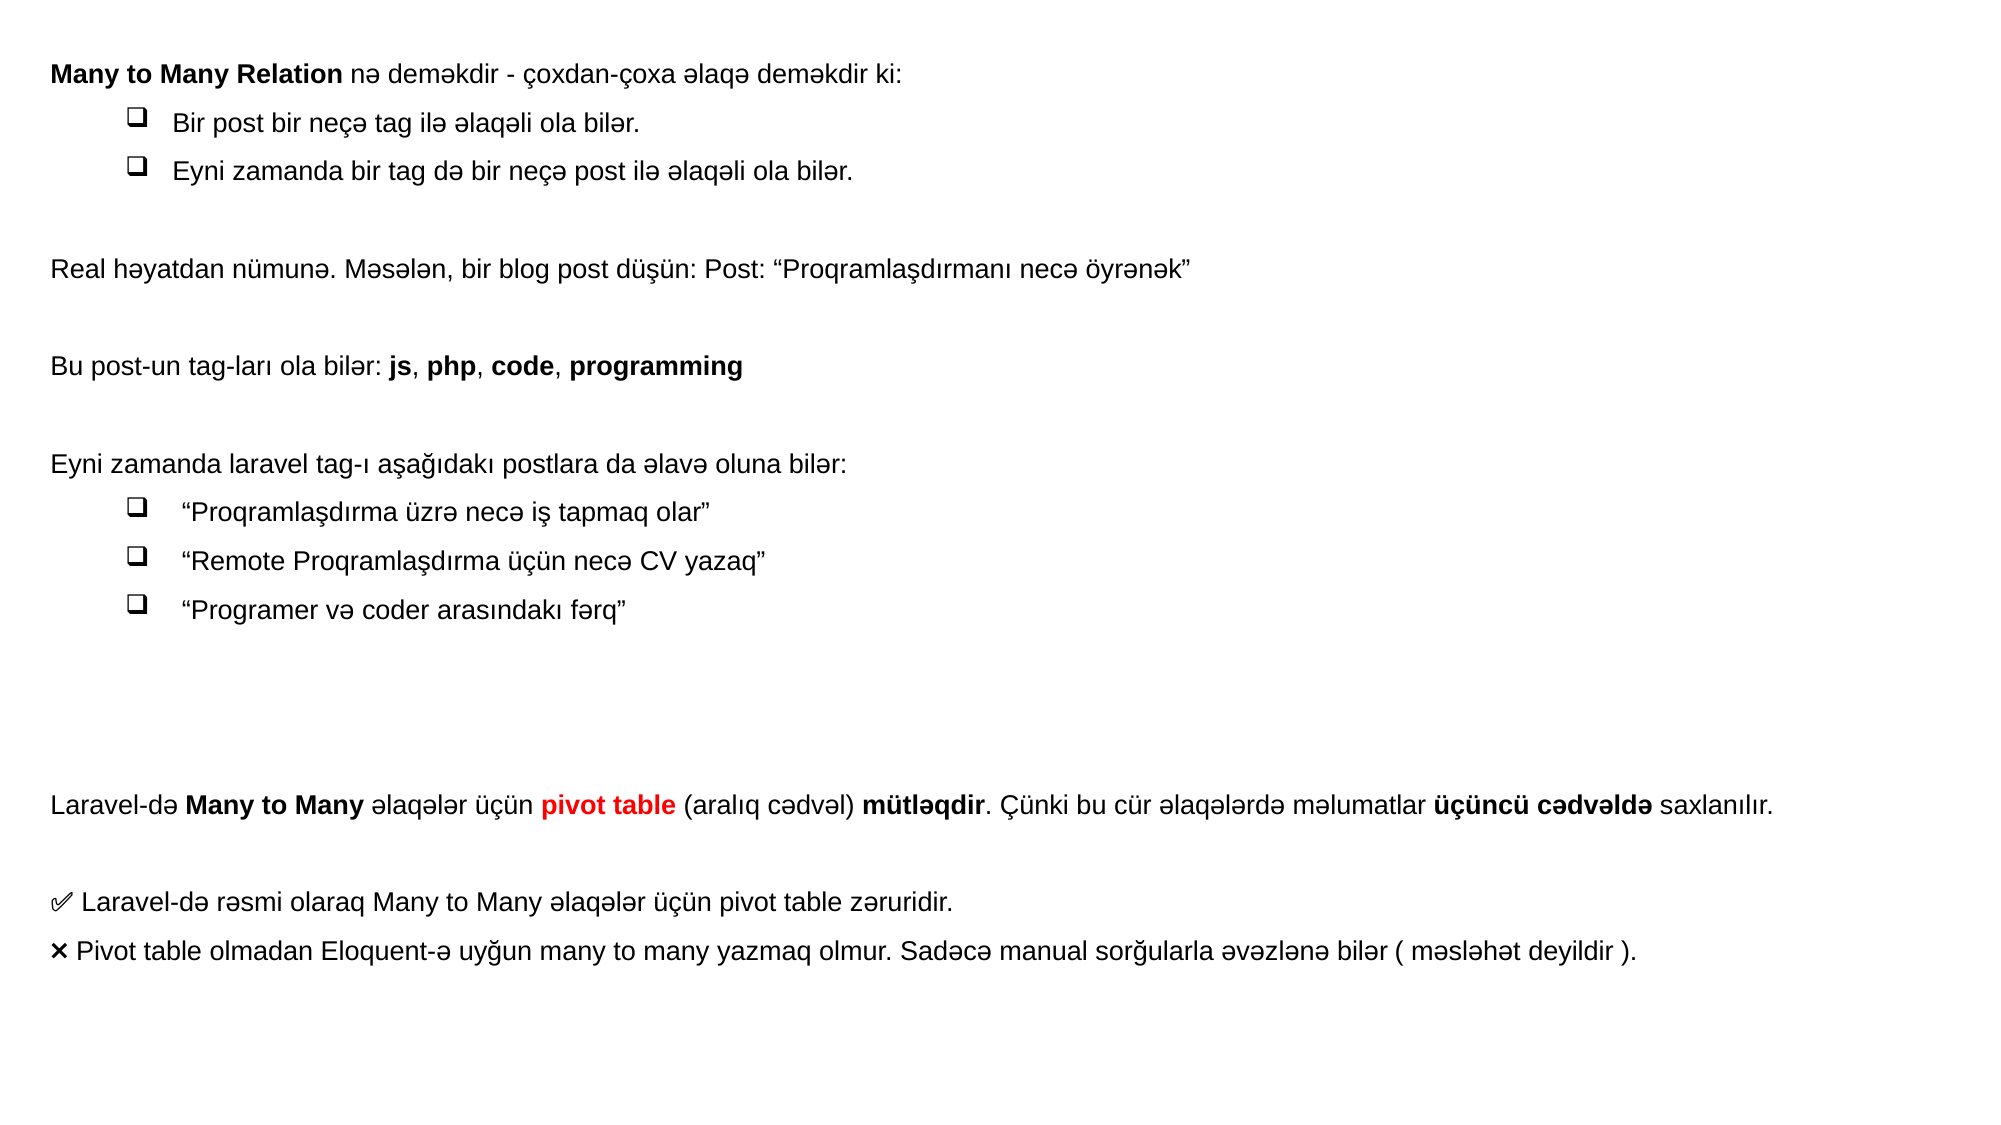

Many to Many Relation nə deməkdir - çoxdan-çoxa əlaqə deməkdir ki:
Bir post bir neçə tag ilə əlaqəli ola bilər.
Eyni zamanda bir tag də bir neçə post ilə əlaqəli ola bilər.

Real həyatdan nümunə. Məsələn, bir blog post düşün: Post: “Proqramlaşdırmanı necə öyrənək”

Bu post-un tag-ları ola bilər: js, php, code, programming

Eyni zamanda laravel tag-ı aşağıdakı postlara da əlavə oluna bilər:
“Proqramlaşdırma üzrə necə iş tapmaq olar”
“Remote Proqramlaşdırma üçün necə CV yazaq”
“Programer və coder arasındakı fərq”

Laravel-də Many to Many əlaqələr üçün pivot table (aralıq cədvəl) mütləqdir. Çünki bu cür əlaqələrdə məlumatlar üçüncü cədvəldə saxlanılır.

✅ Laravel-də rəsmi olaraq Many to Many əlaqələr üçün pivot table zəruridir.
❌ Pivot table olmadan Eloquent-ə uyğun many to many yazmaq olmur. Sadəcə manual sorğularla əvəzlənə bilər ( məsləhət deyildir ).